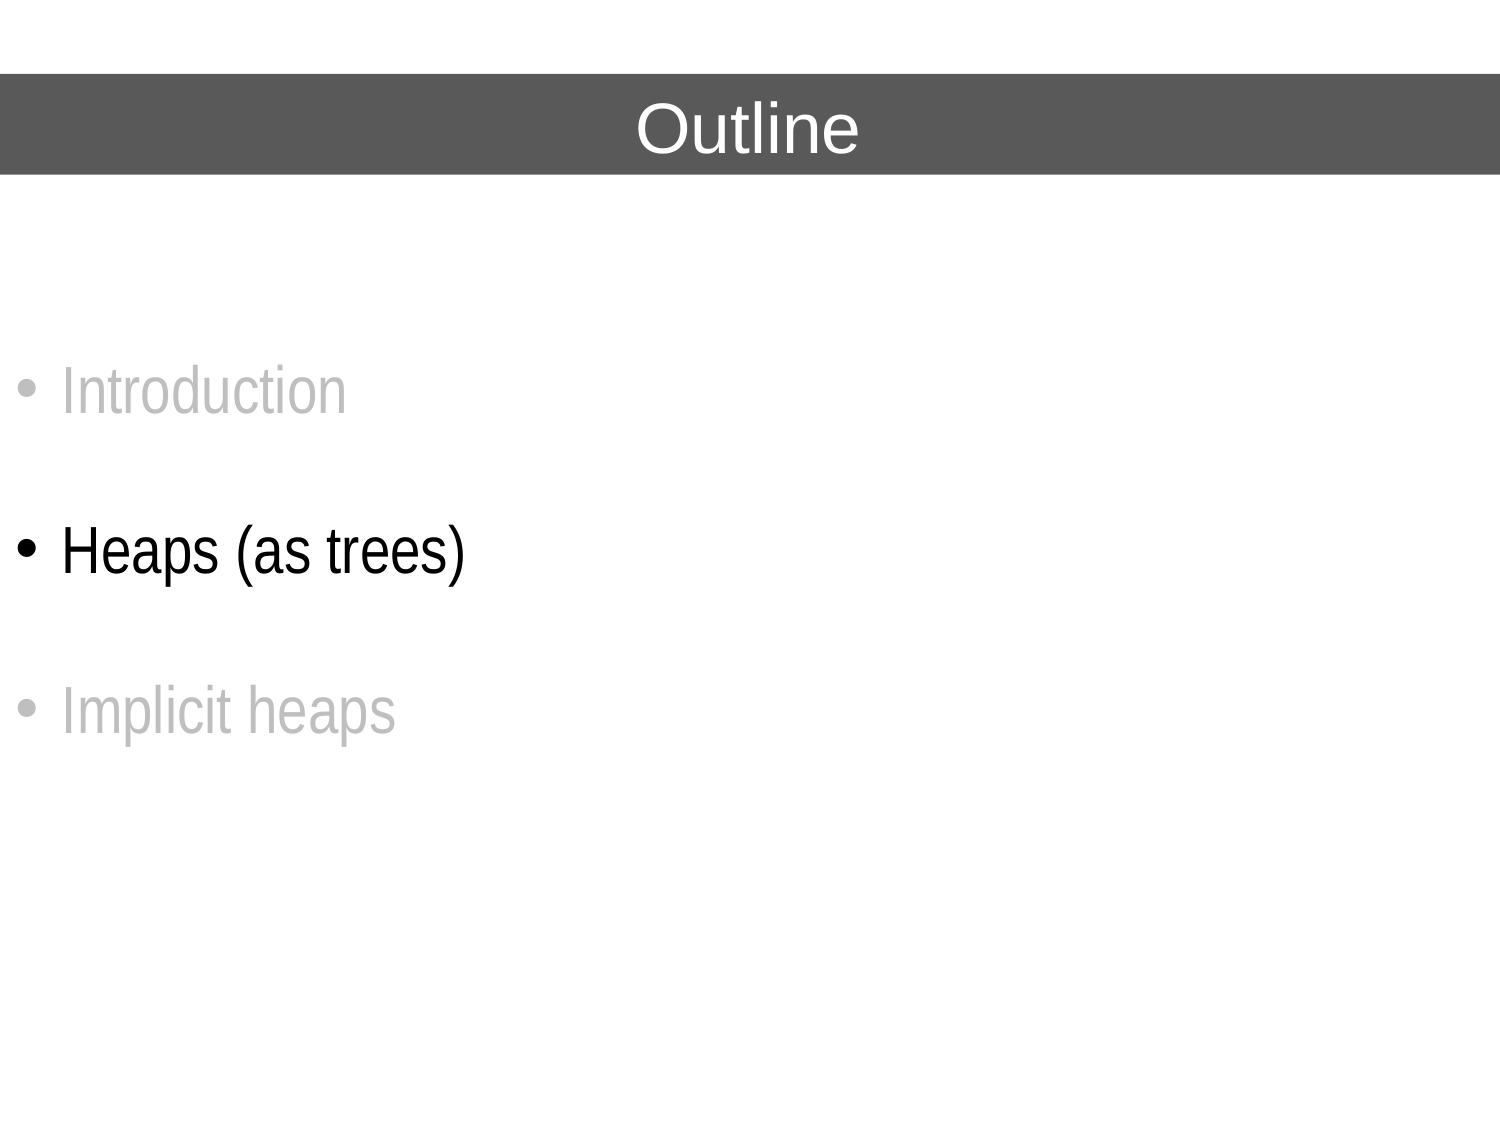

Outline
Introduction

Heaps (as trees)

Implicit heaps